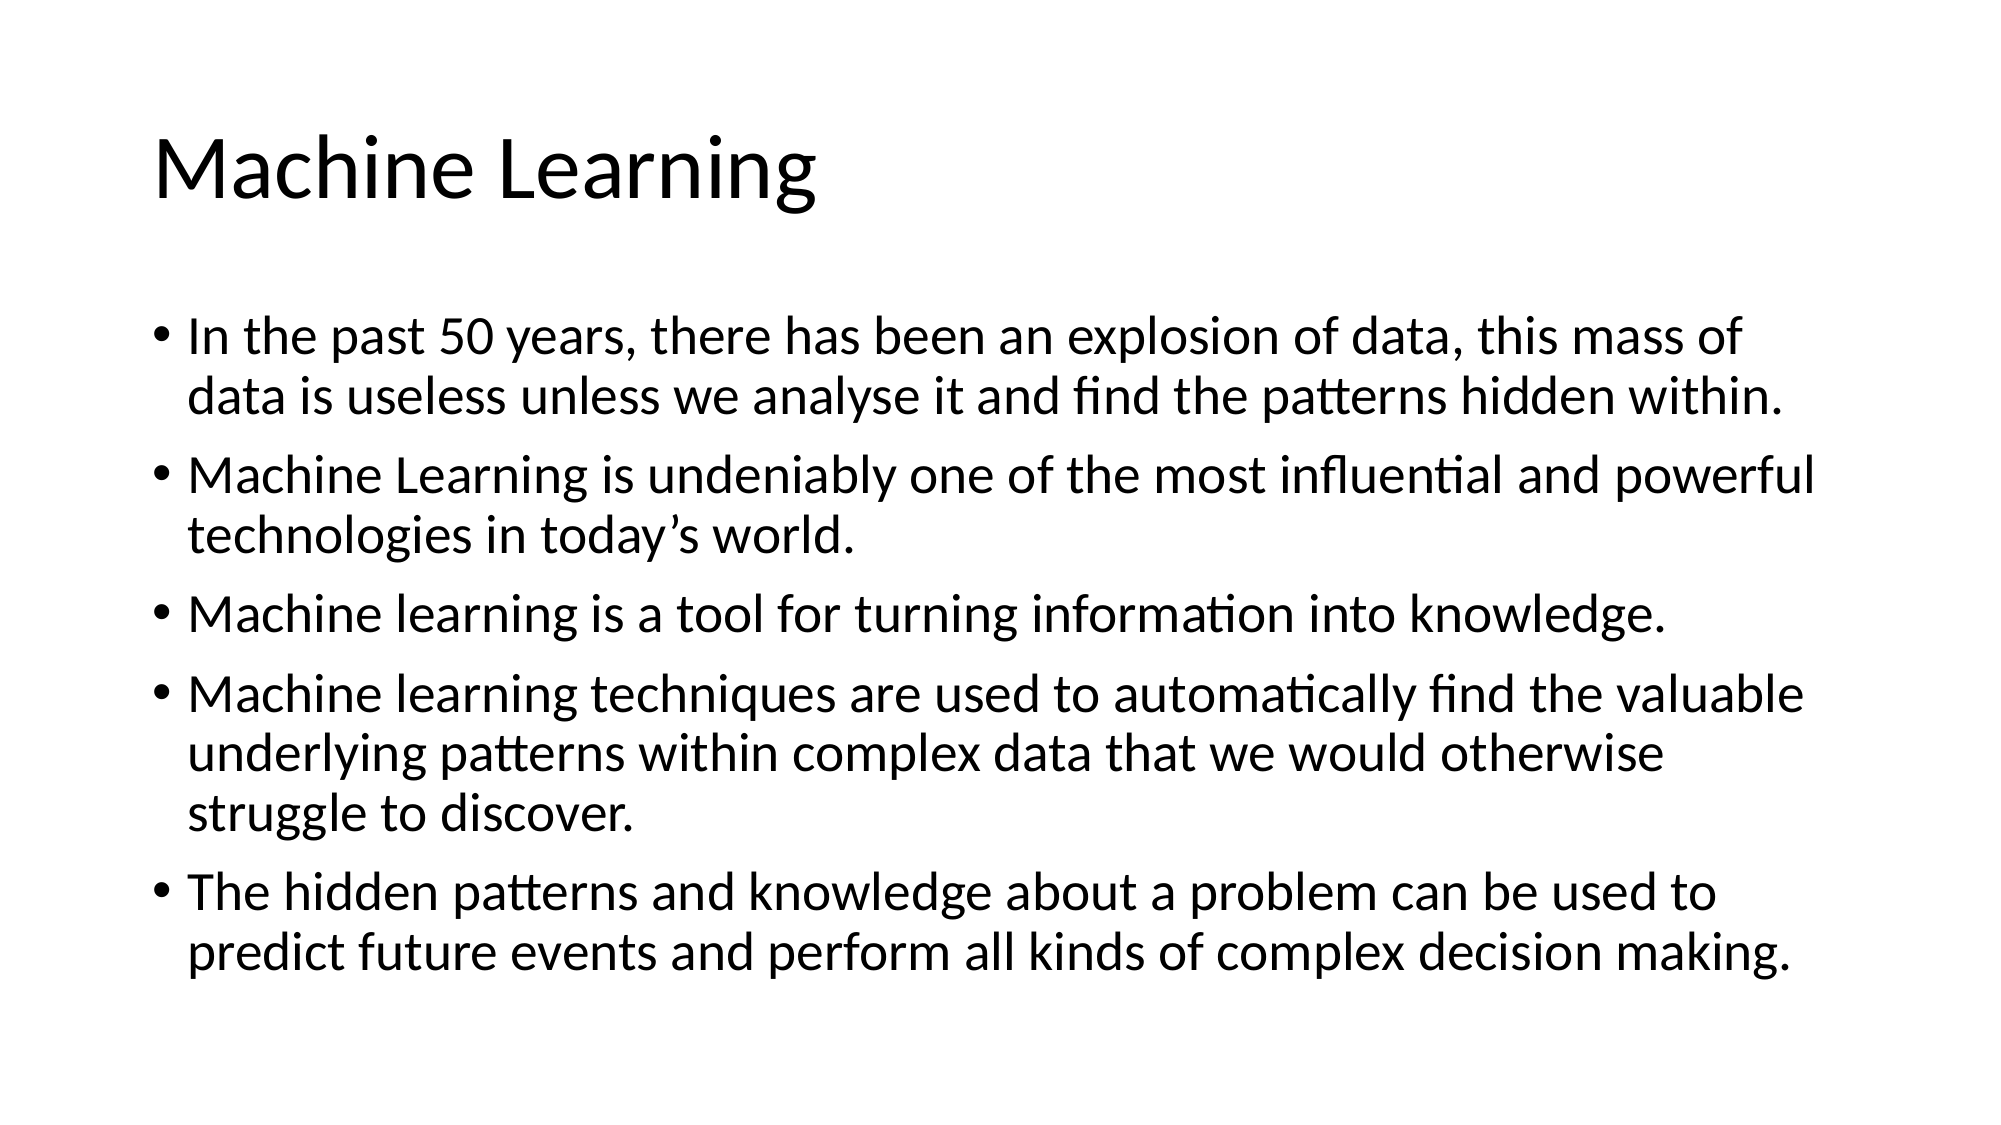

Machine Learning
In the past 50 years, there has been an explosion of data, this mass of data is useless unless we analyse it and find the patterns hidden within.
Machine Learning is undeniably one of the most influential and powerful technologies in today’s world.
Machine learning is a tool for turning information into knowledge.
Machine learning techniques are used to automatically find the valuable underlying patterns within complex data that we would otherwise struggle to discover.
The hidden patterns and knowledge about a problem can be used to predict future events and perform all kinds of complex decision making.